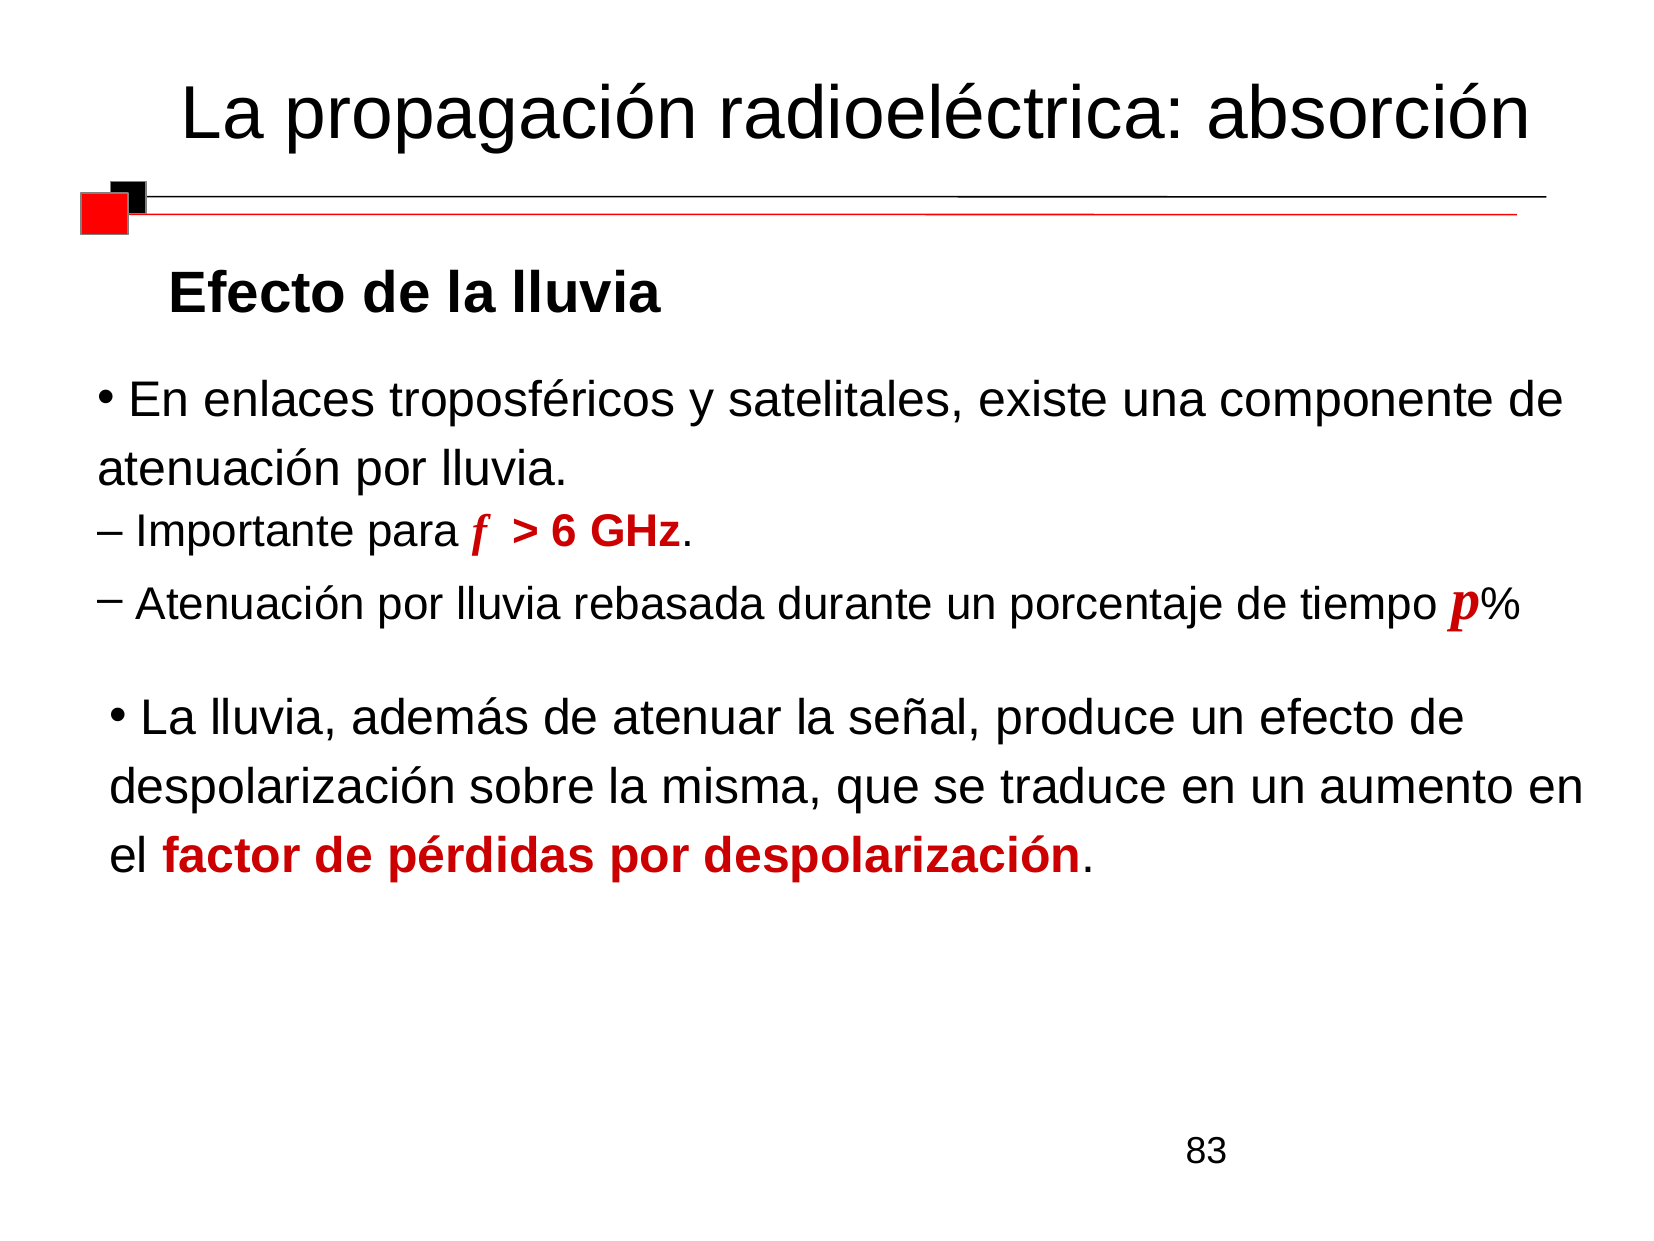

La propagación radioeléctrica: absorción

Efecto de la lluvia
 En enlaces troposféricos y satelitales, existe una componente de atenuación por lluvia.
 Importante para f  > 6 GHz.
 Atenuación por lluvia rebasada durante un porcentaje de tiempo p%
 La lluvia, además de atenuar la señal, produce un efecto de despolarización sobre la misma, que se traduce en un aumento en el factor de pérdidas por despolarización.
83